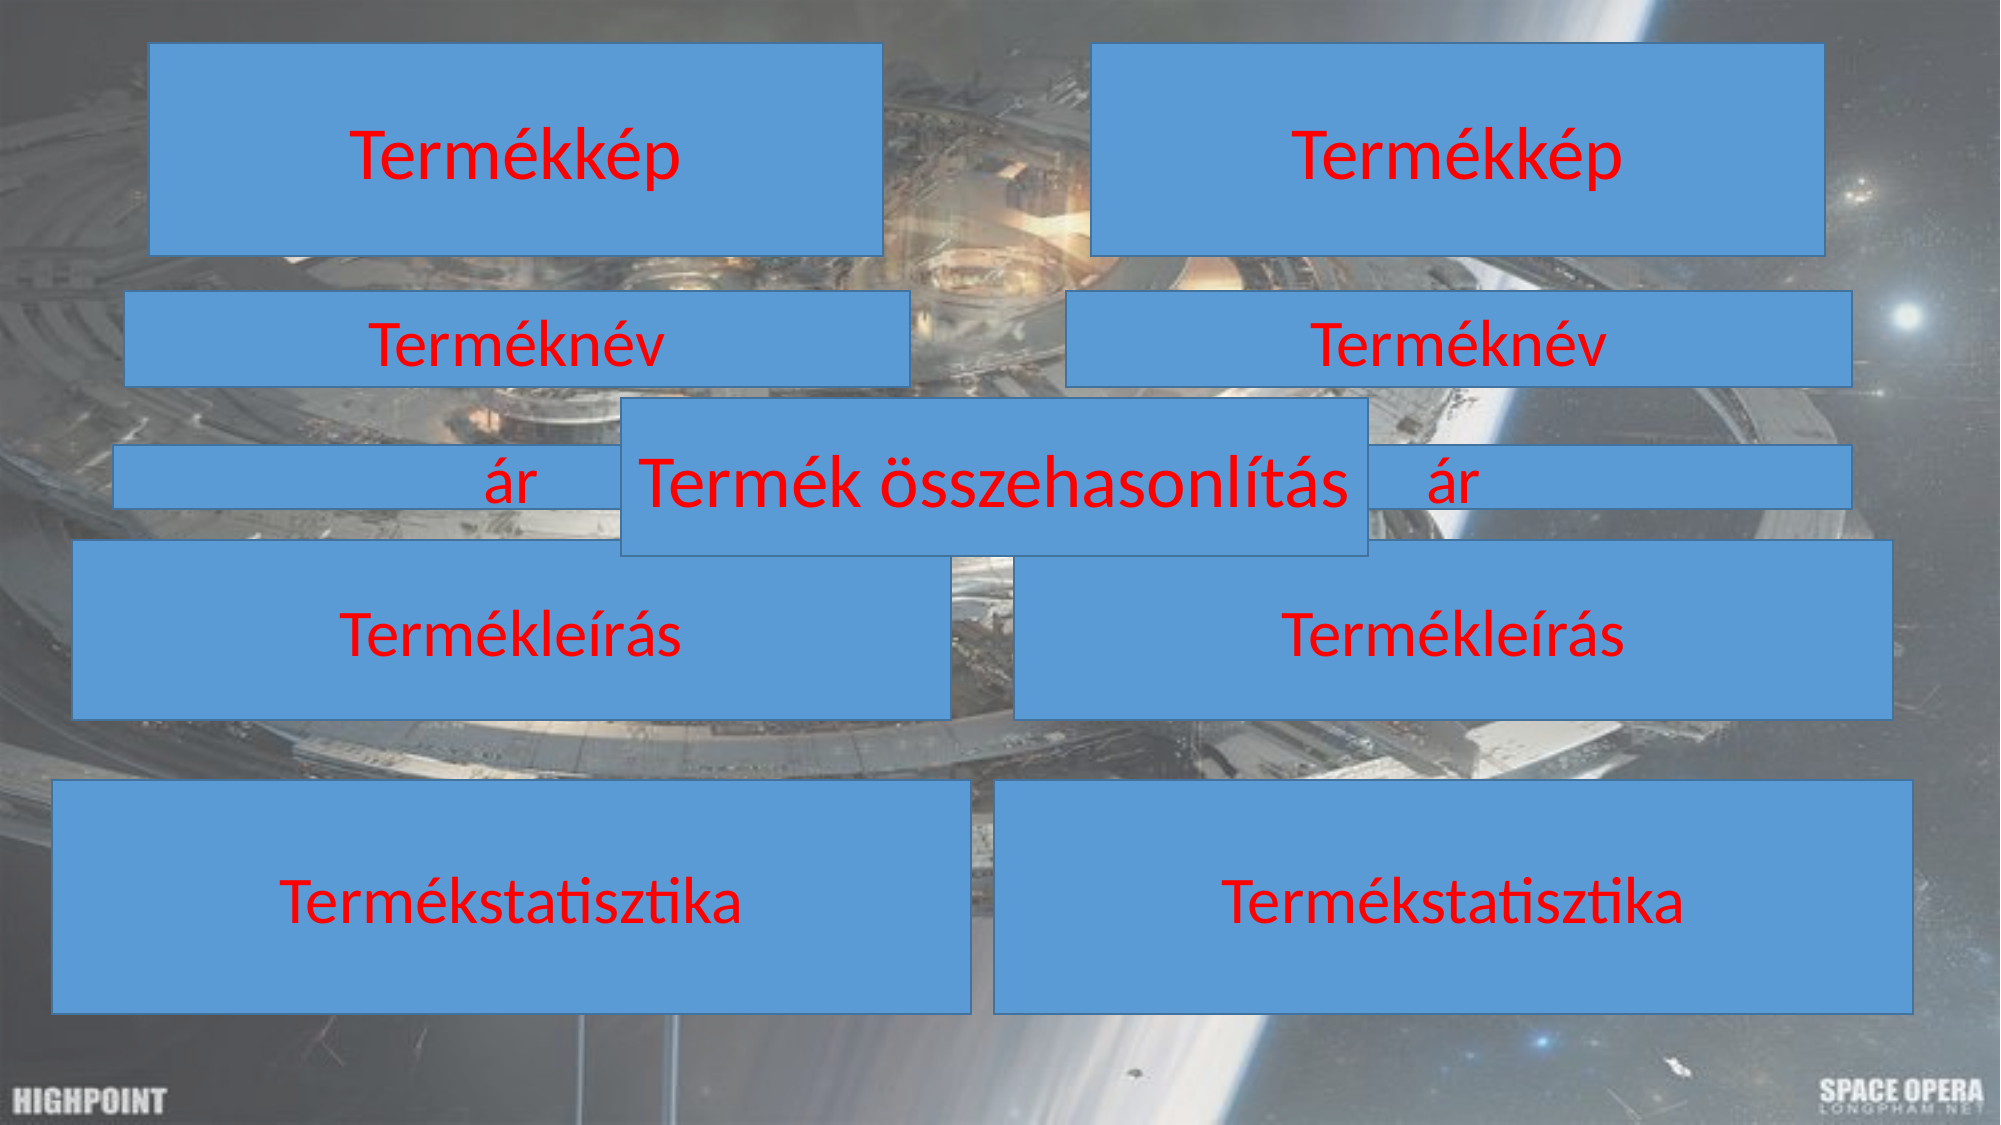

Termékkép
Termékkép
Terméknév
Terméknév
Termék összehasonlítás
ár
ár
Termékleírás
Termékleírás
Termékstatisztika
Termékstatisztika